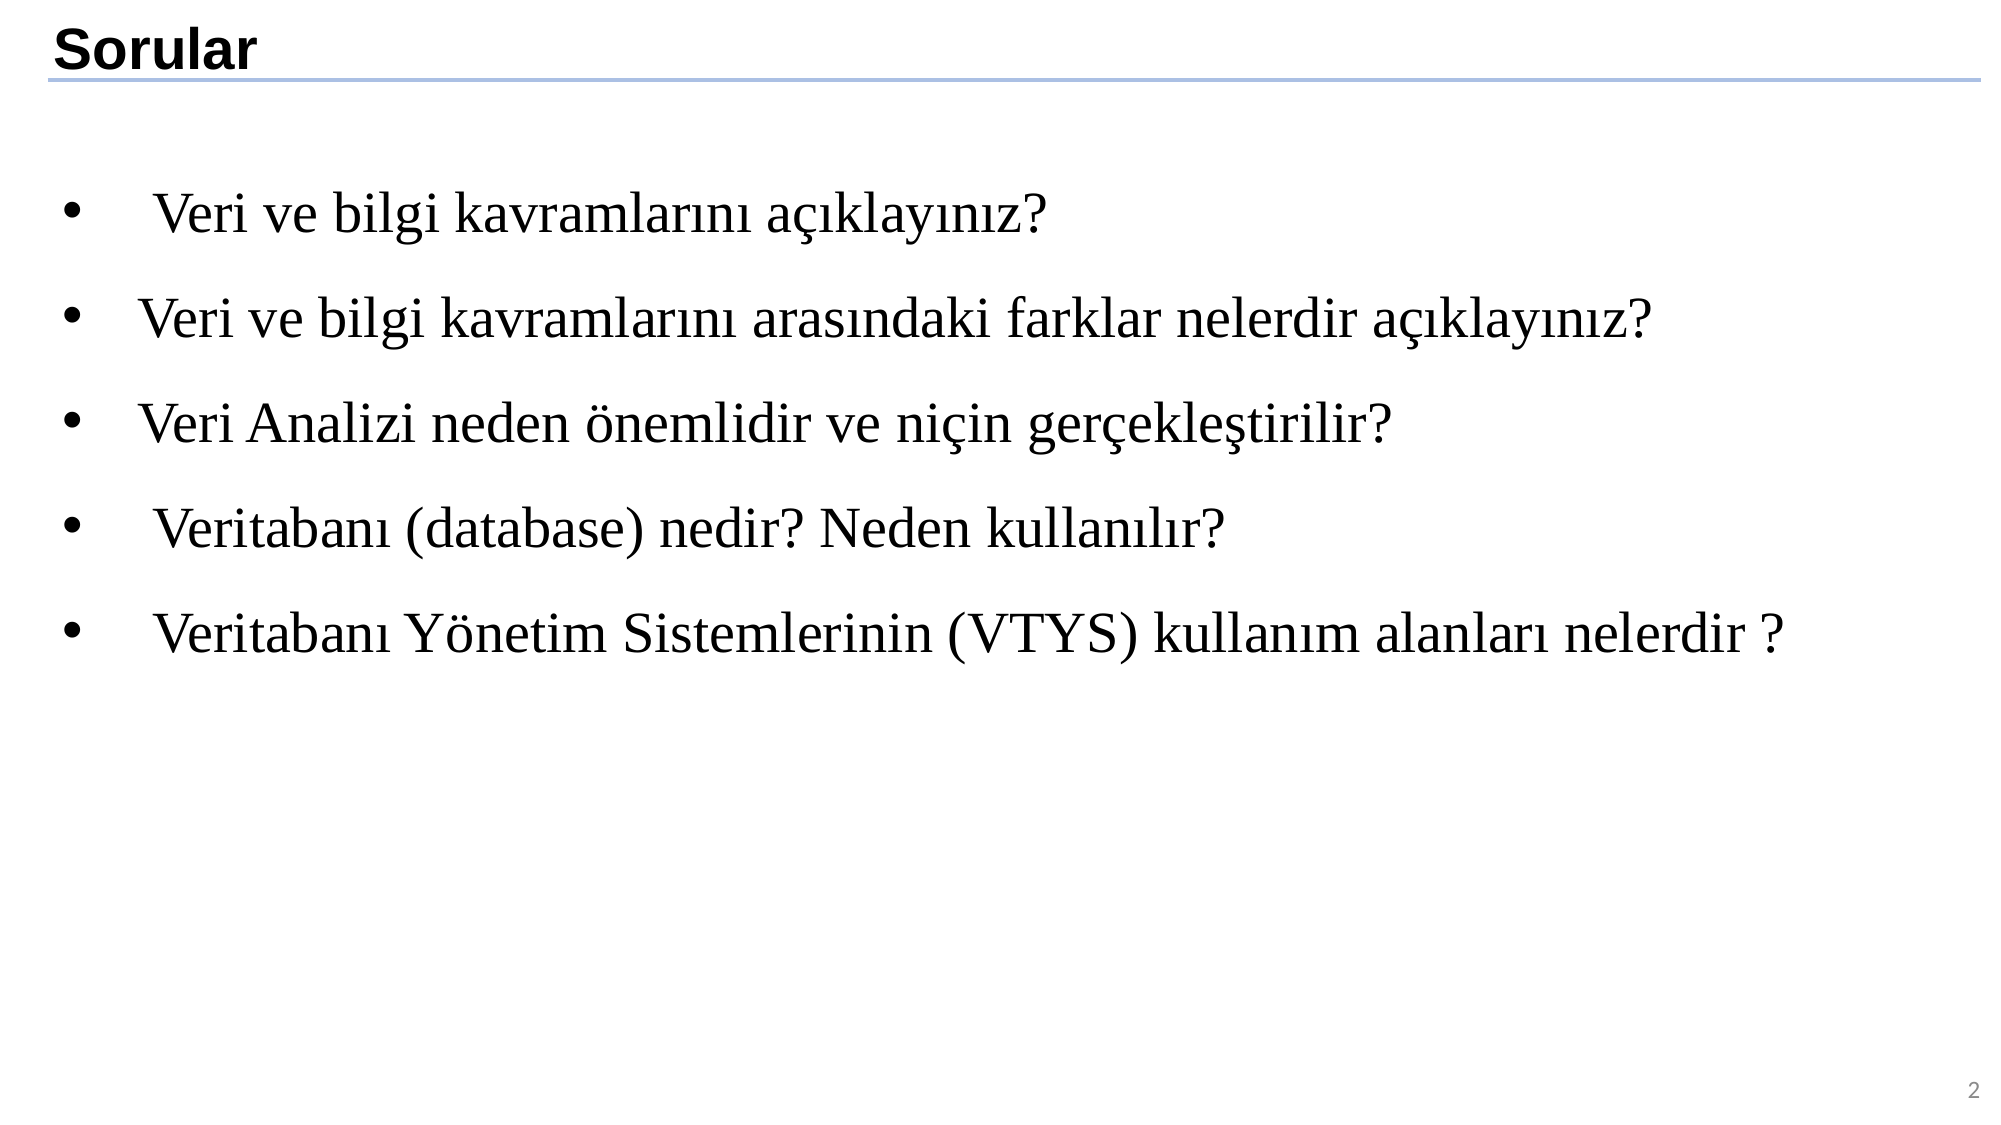

Sorular
 Veri ve bilgi kavramlarını açıklayınız?
Veri ve bilgi kavramlarını arasındaki farklar nelerdir açıklayınız?
Veri Analizi neden önemlidir ve niçin gerçekleştirilir?
 Veritabanı (database) nedir? Neden kullanılır?
 Veritabanı Yönetim Sistemlerinin (VTYS) kullanım alanları nelerdir ?
2